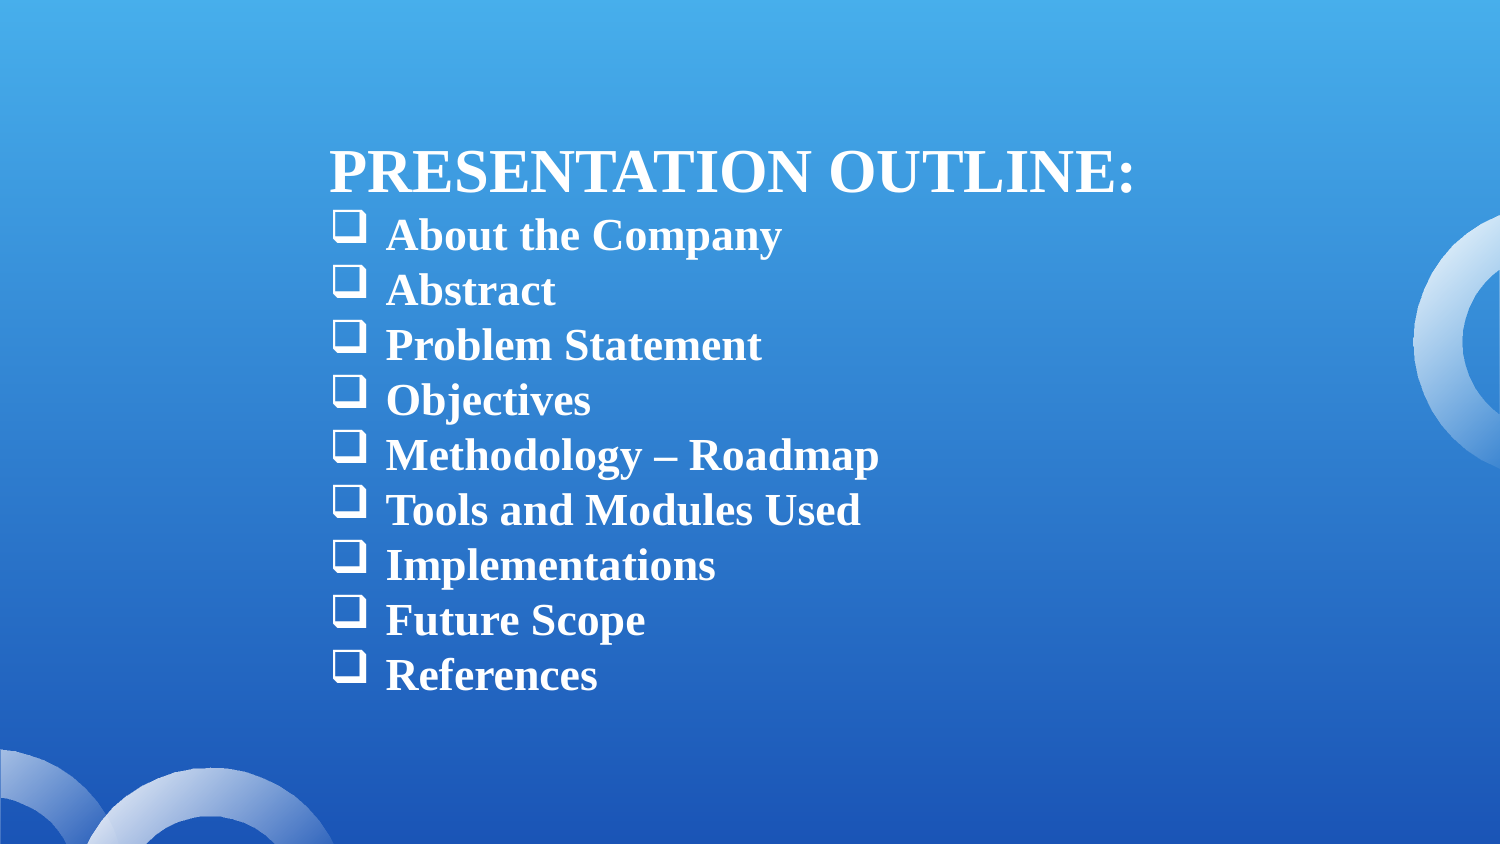

PRESENTATION OUTLINE:
About the Company
Abstract
Problem Statement
Objectives
Methodology – Roadmap
Tools and Modules Used
Implementations
Future Scope
References